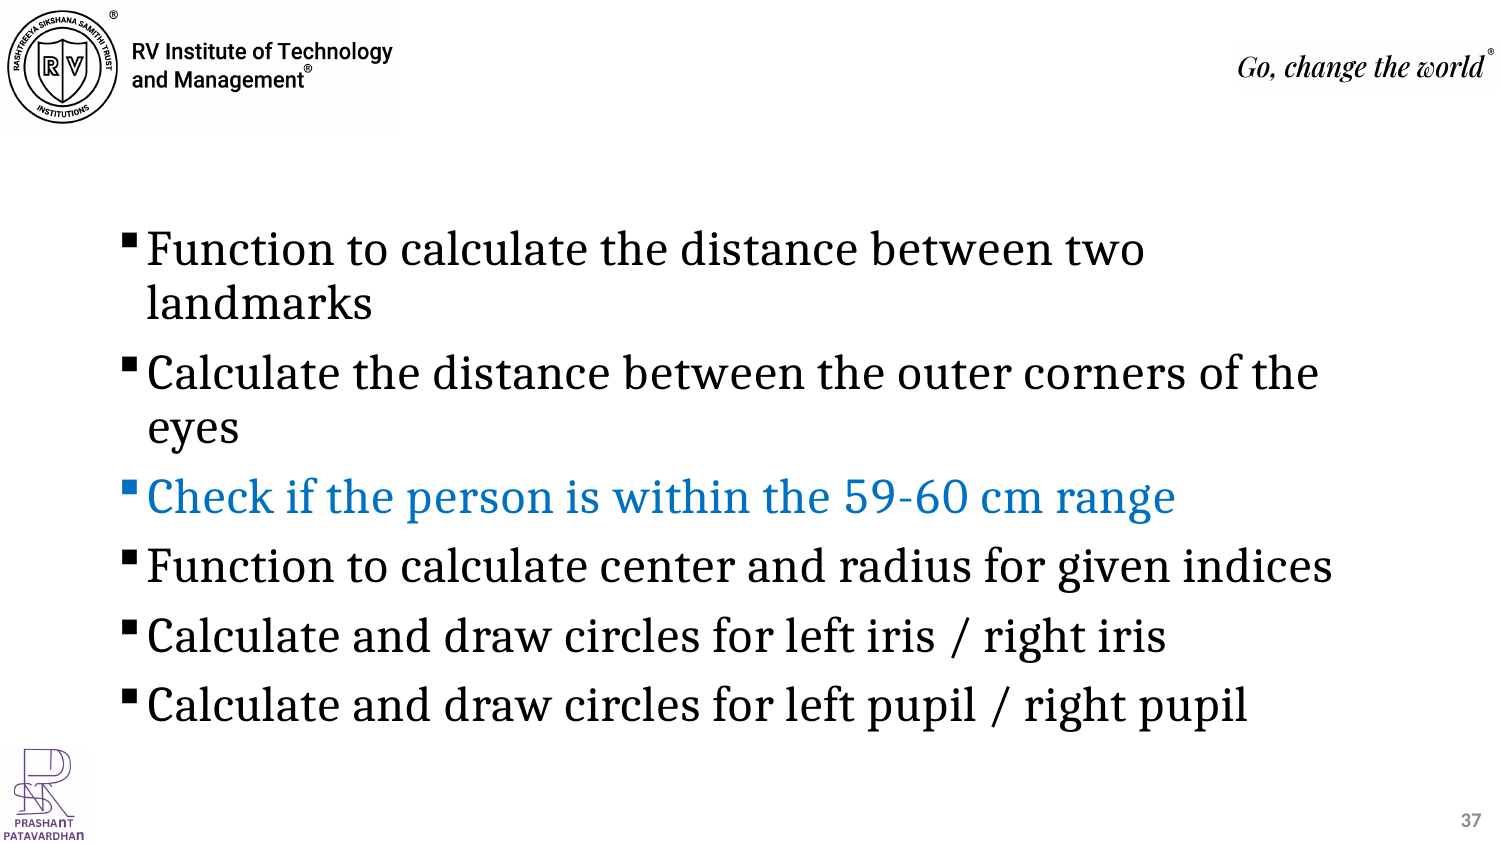

#
Function to calculate the distance between two landmarks
Calculate the distance between the outer corners of the eyes
Check if the person is within the 59-60 cm range
Function to calculate center and radius for given indices
Calculate and draw circles for left iris / right iris
Calculate and draw circles for left pupil / right pupil
37